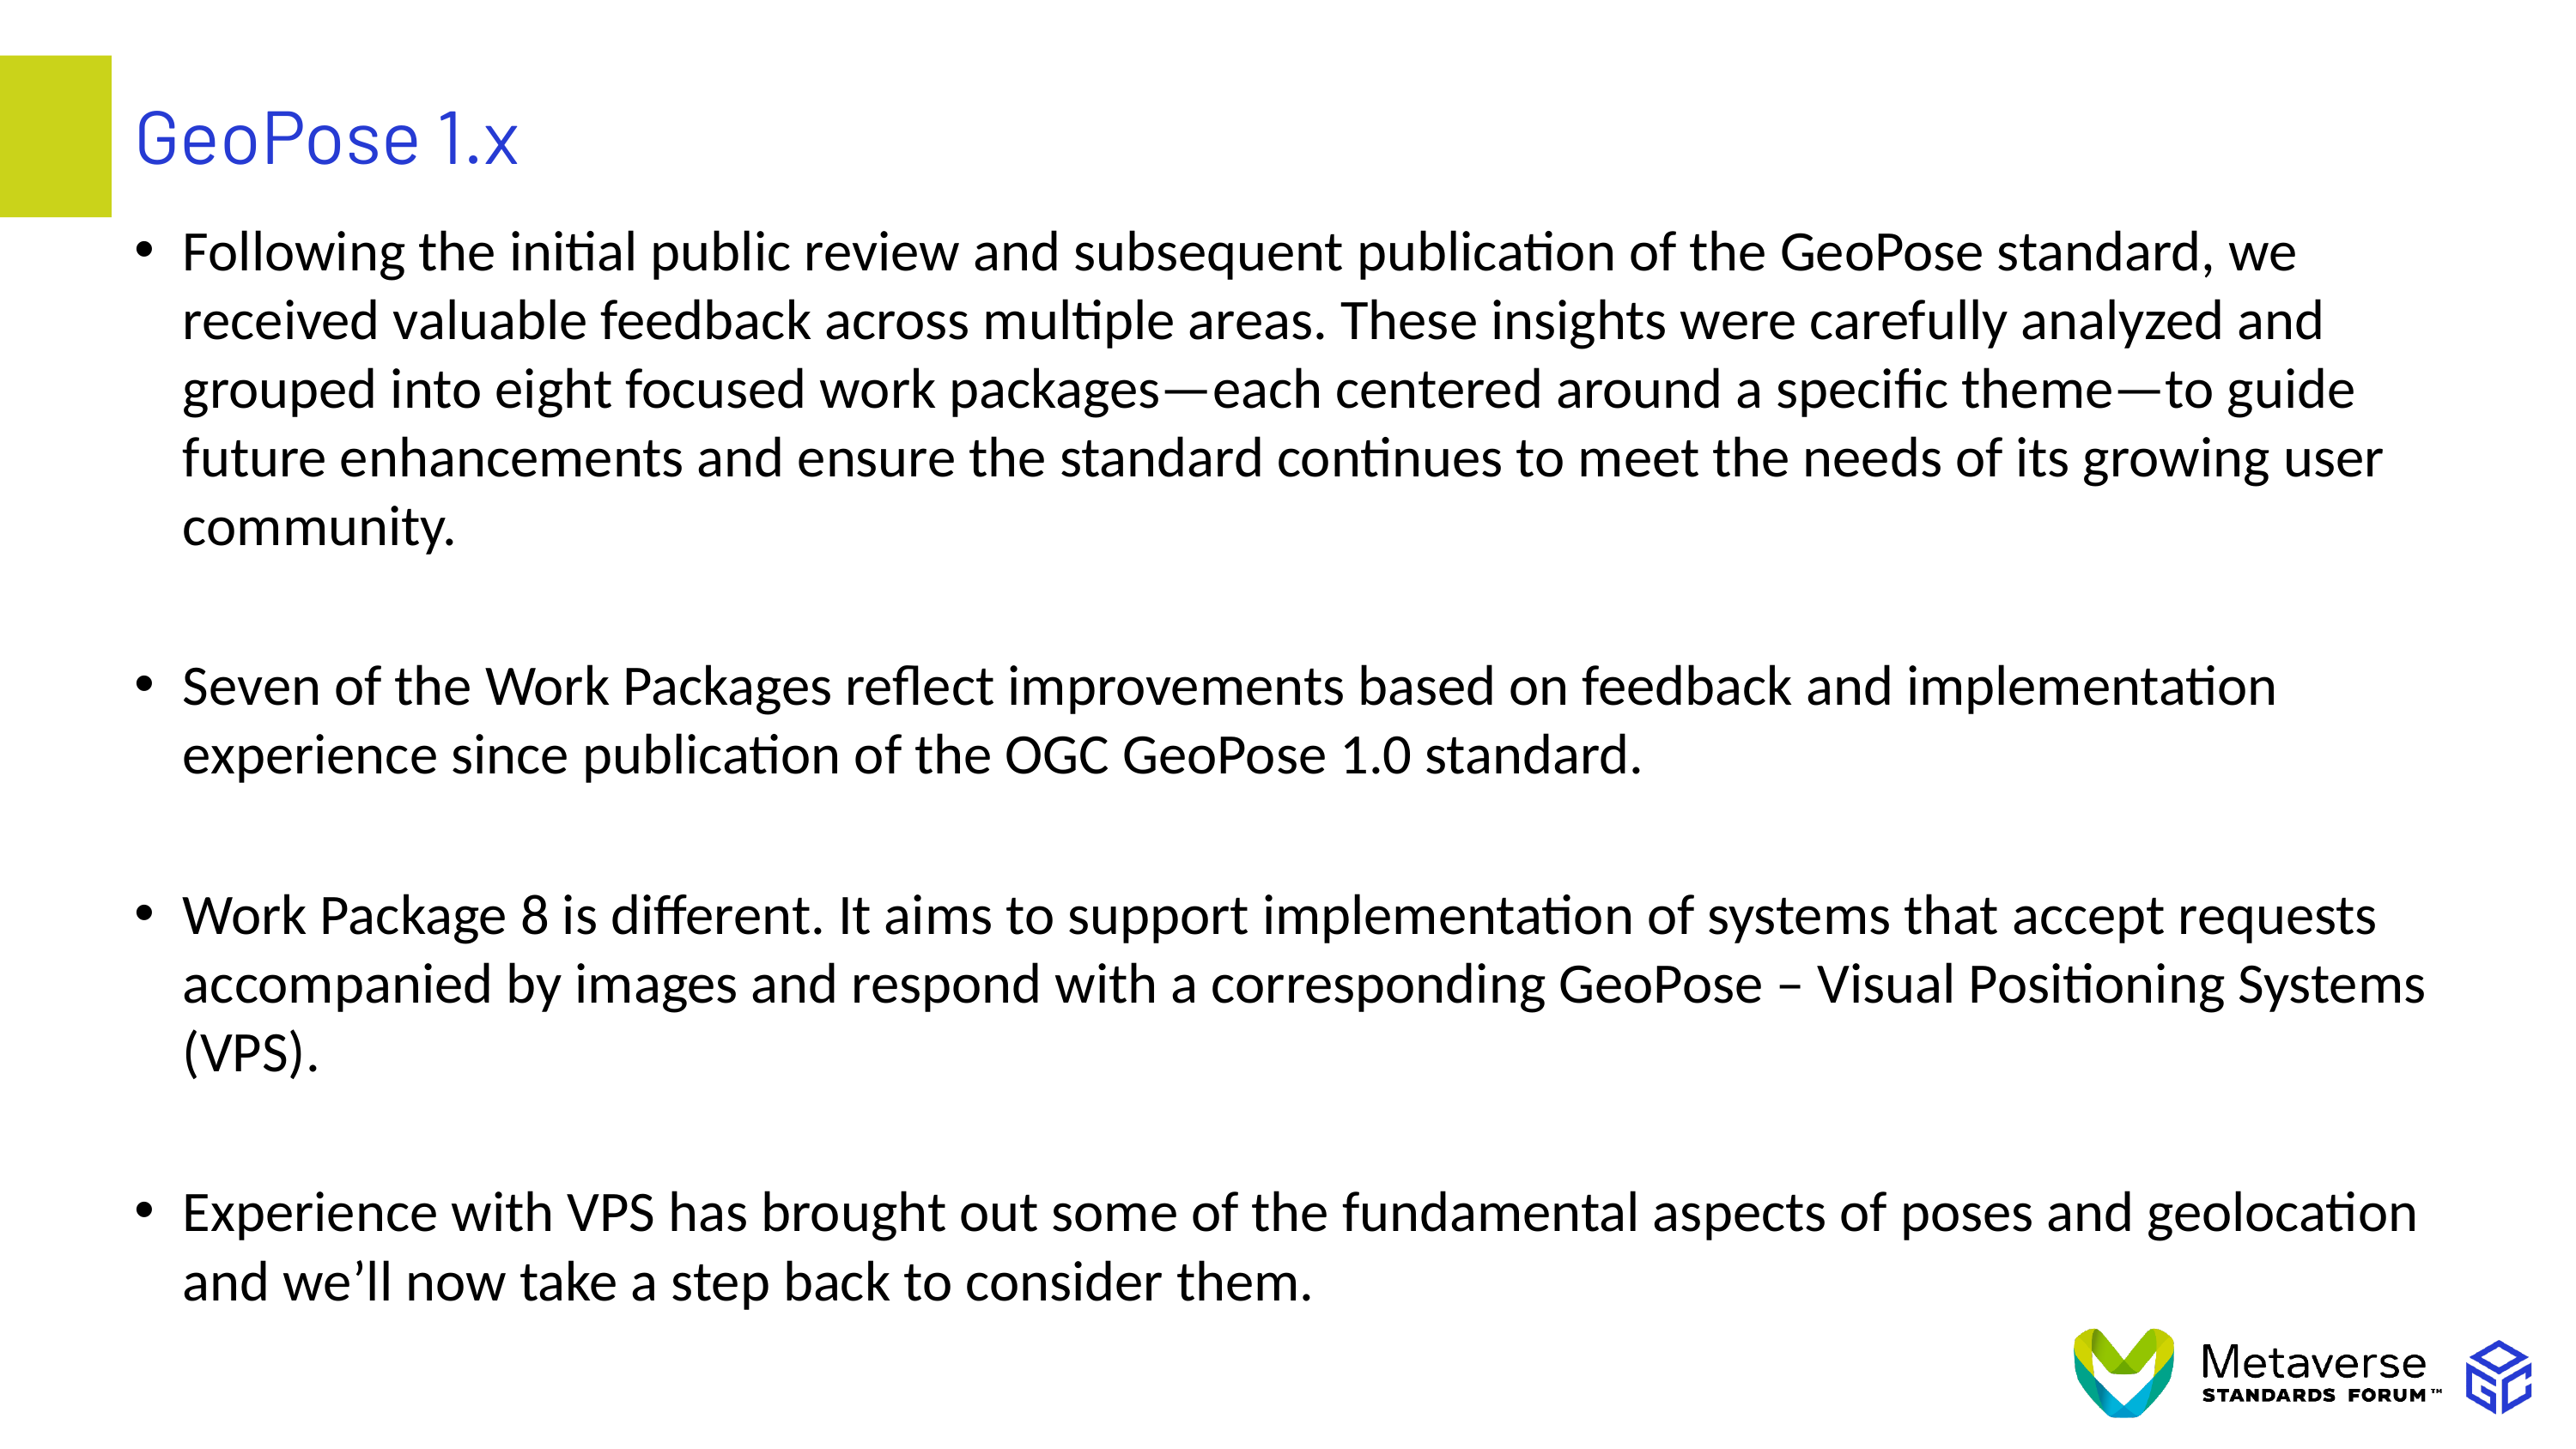

# GeoPose 1.x
Following the initial public review and subsequent publication of the GeoPose standard, we received valuable feedback across multiple areas. These insights were carefully analyzed and grouped into eight focused work packages—each centered around a specific theme—to guide future enhancements and ensure the standard continues to meet the needs of its growing user community.

Seven of the Work Packages reflect improvements based on feedback and implementation experience since publication of the OGC GeoPose 1.0 standard.

Work Package 8 is different. It aims to support implementation of systems that accept requests accompanied by images and respond with a corresponding GeoPose – Visual Positioning Systems (VPS).

Experience with VPS has brought out some of the fundamental aspects of poses and geolocation and we’ll now take a step back to consider them.